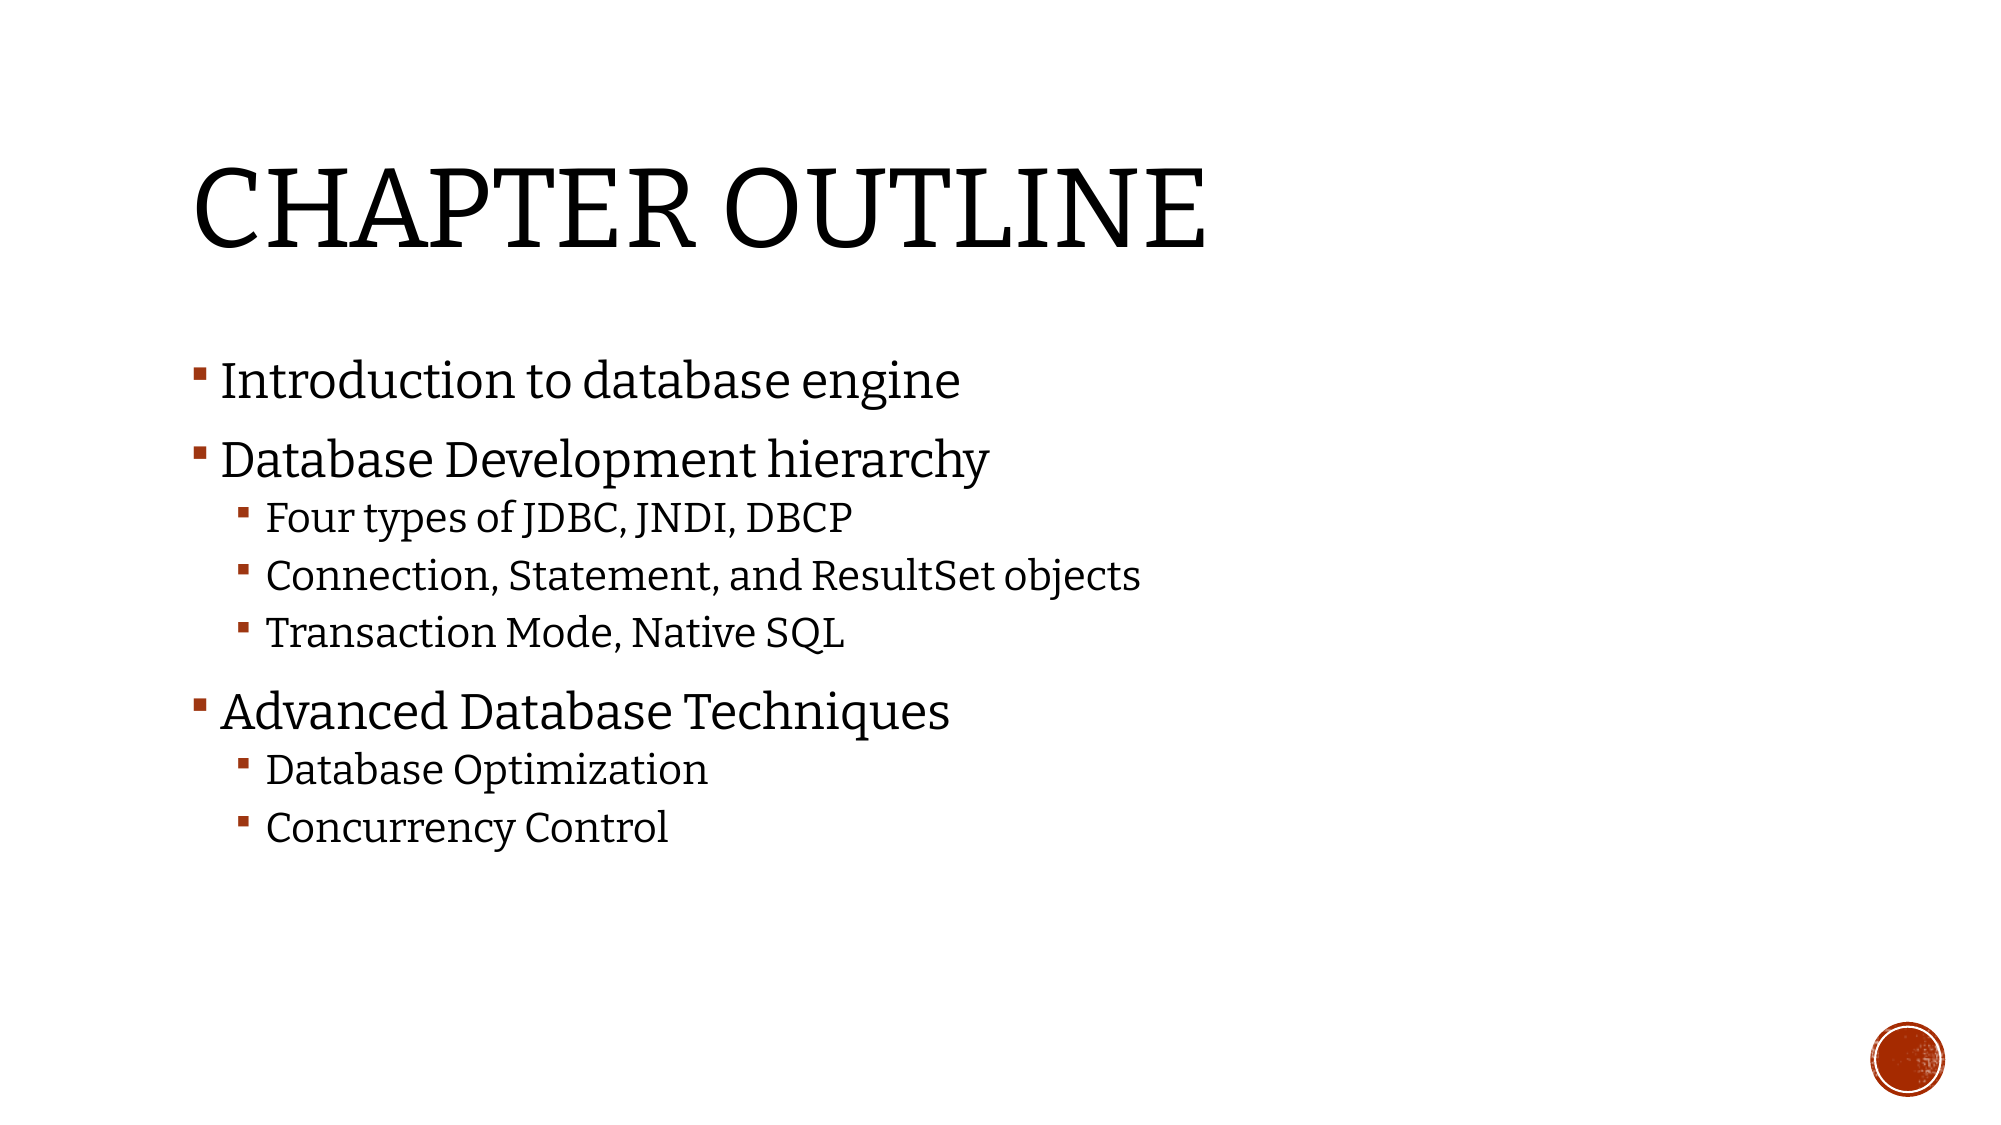

# Chapter outline
Introduction to database engine
Database Development hierarchy
Four types of JDBC, JNDI, DBCP
Connection, Statement, and ResultSet objects
Transaction Mode, Native SQL
Advanced Database Techniques
Database Optimization
Concurrency Control